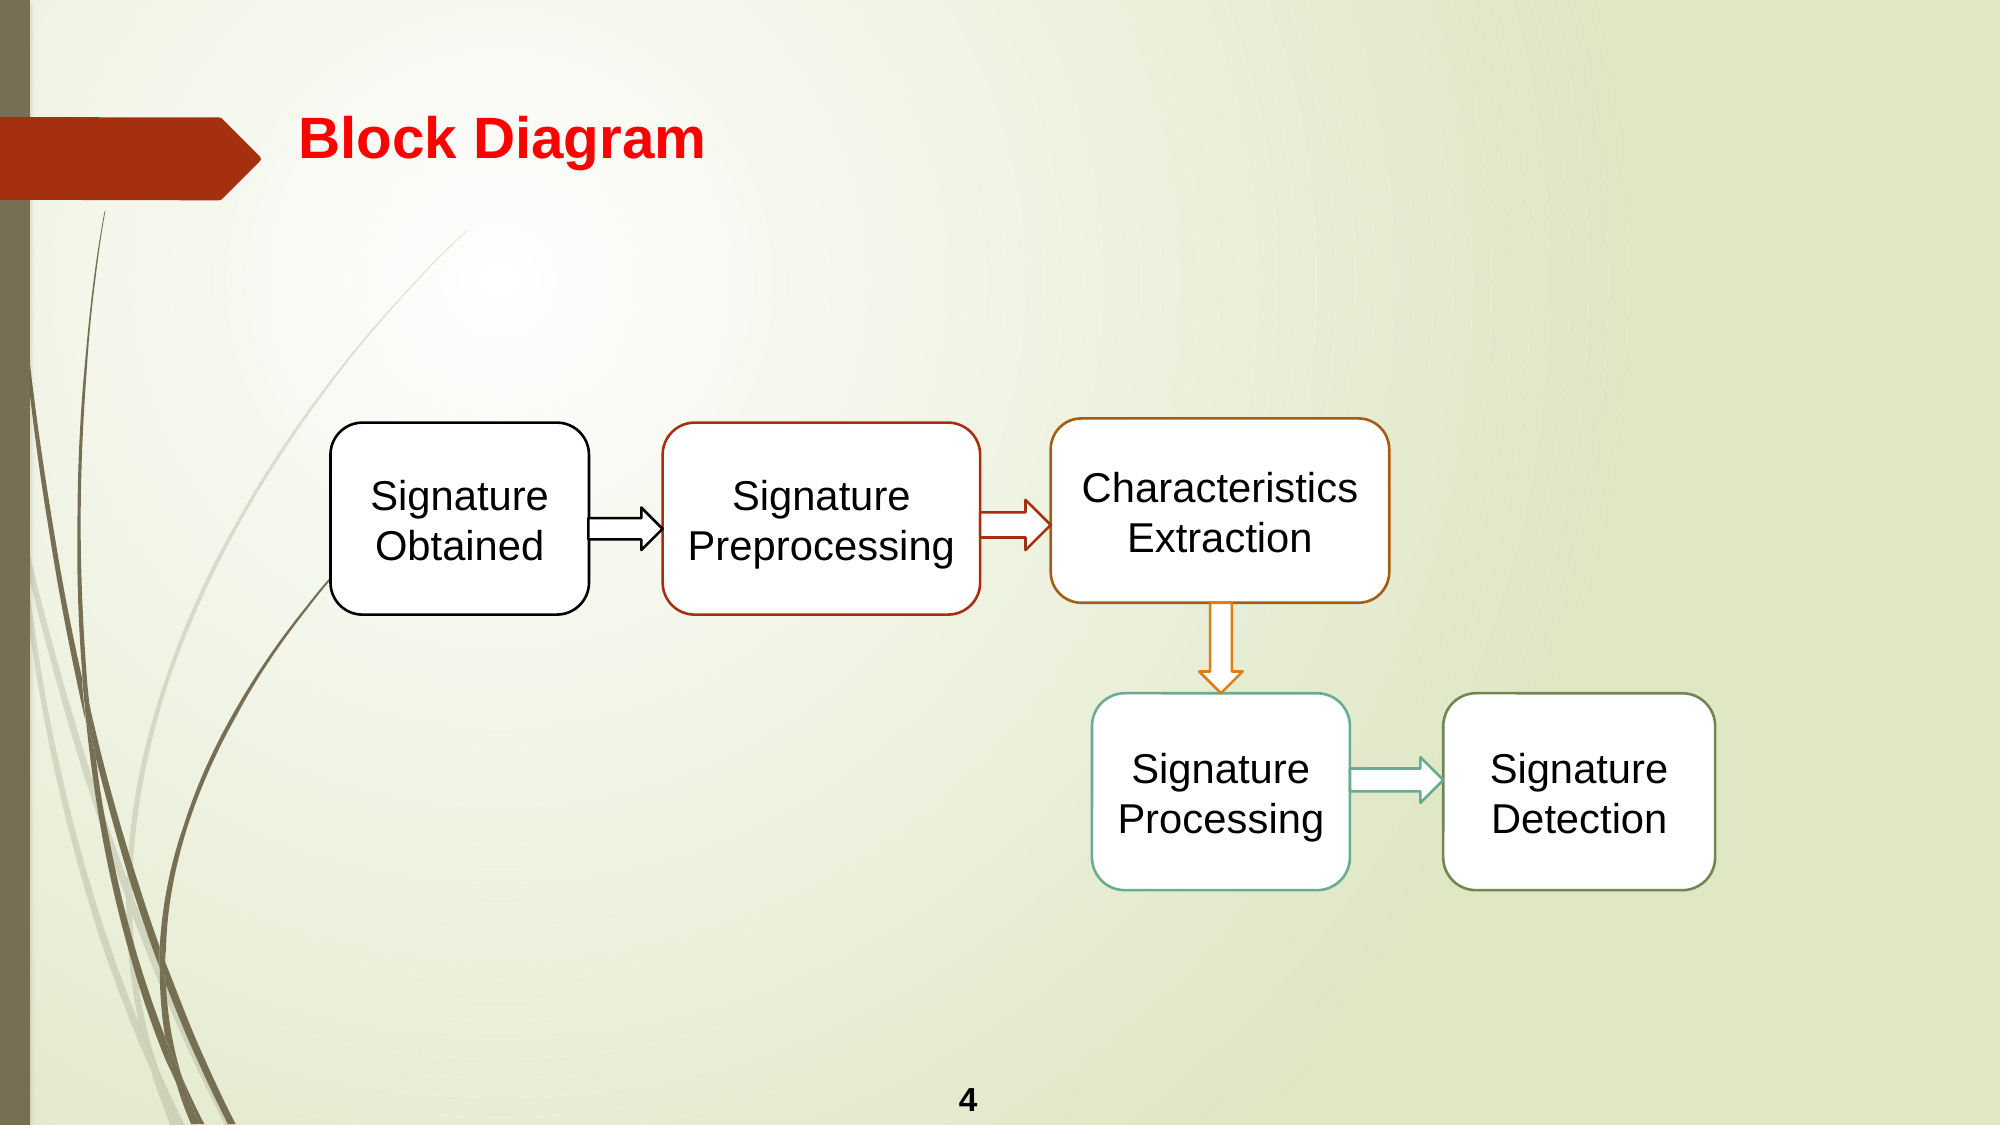

# Block Diagram
Characteristics Extraction
Signature Obtained
Signature Preprocessing

Signature Processing
Signature Detection

4